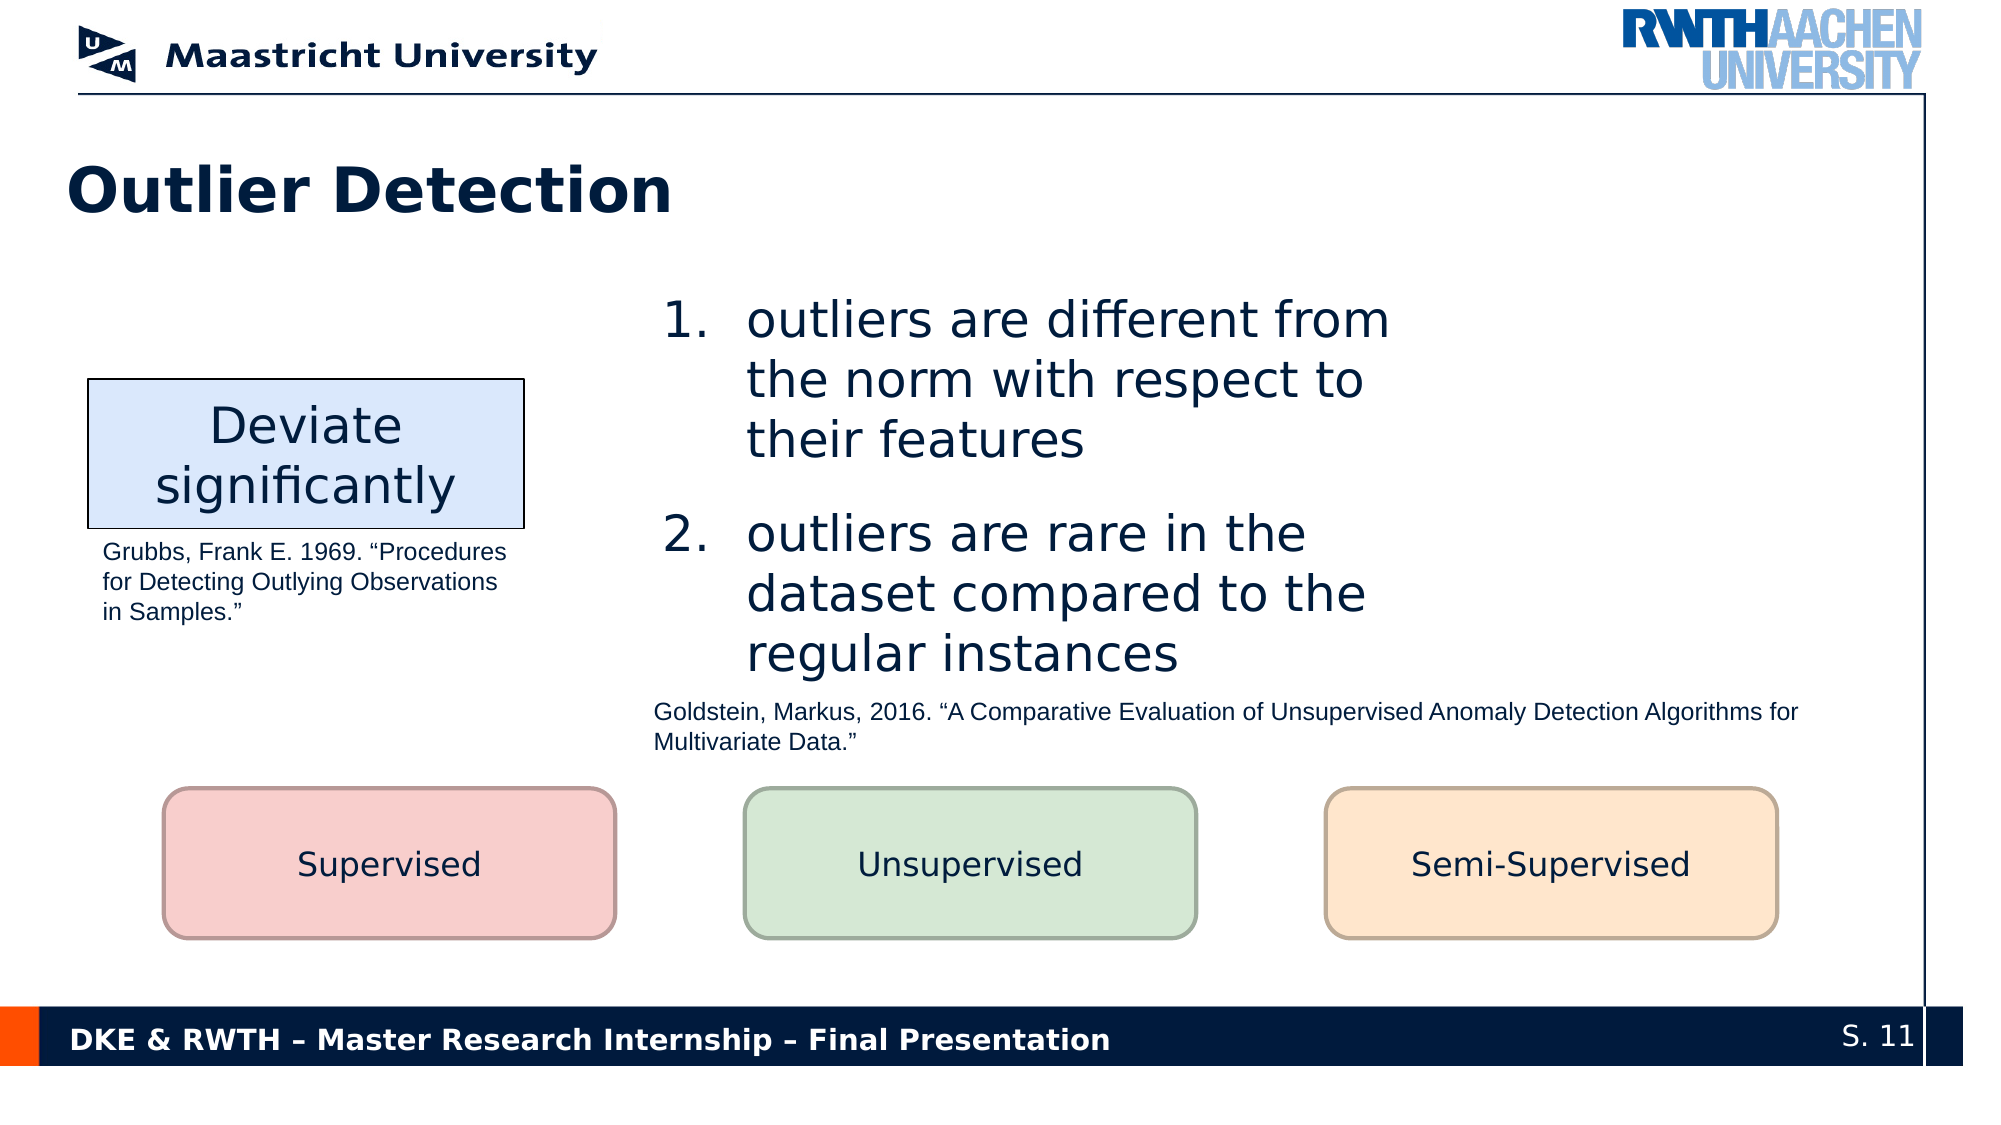

# Outlier Detection
outliers are different from the norm with respect to their features
Deviate significantly
outliers are rare in the dataset compared to the regular instances
Grubbs, Frank E. 1969. “Procedures for Detecting Outlying Observations in Samples.”
Goldstein, Markus, 2016. “A Comparative Evaluation of Unsupervised Anomaly Detection Algorithms for Multivariate Data.”
Supervised
Unsupervised
Semi-Supervised